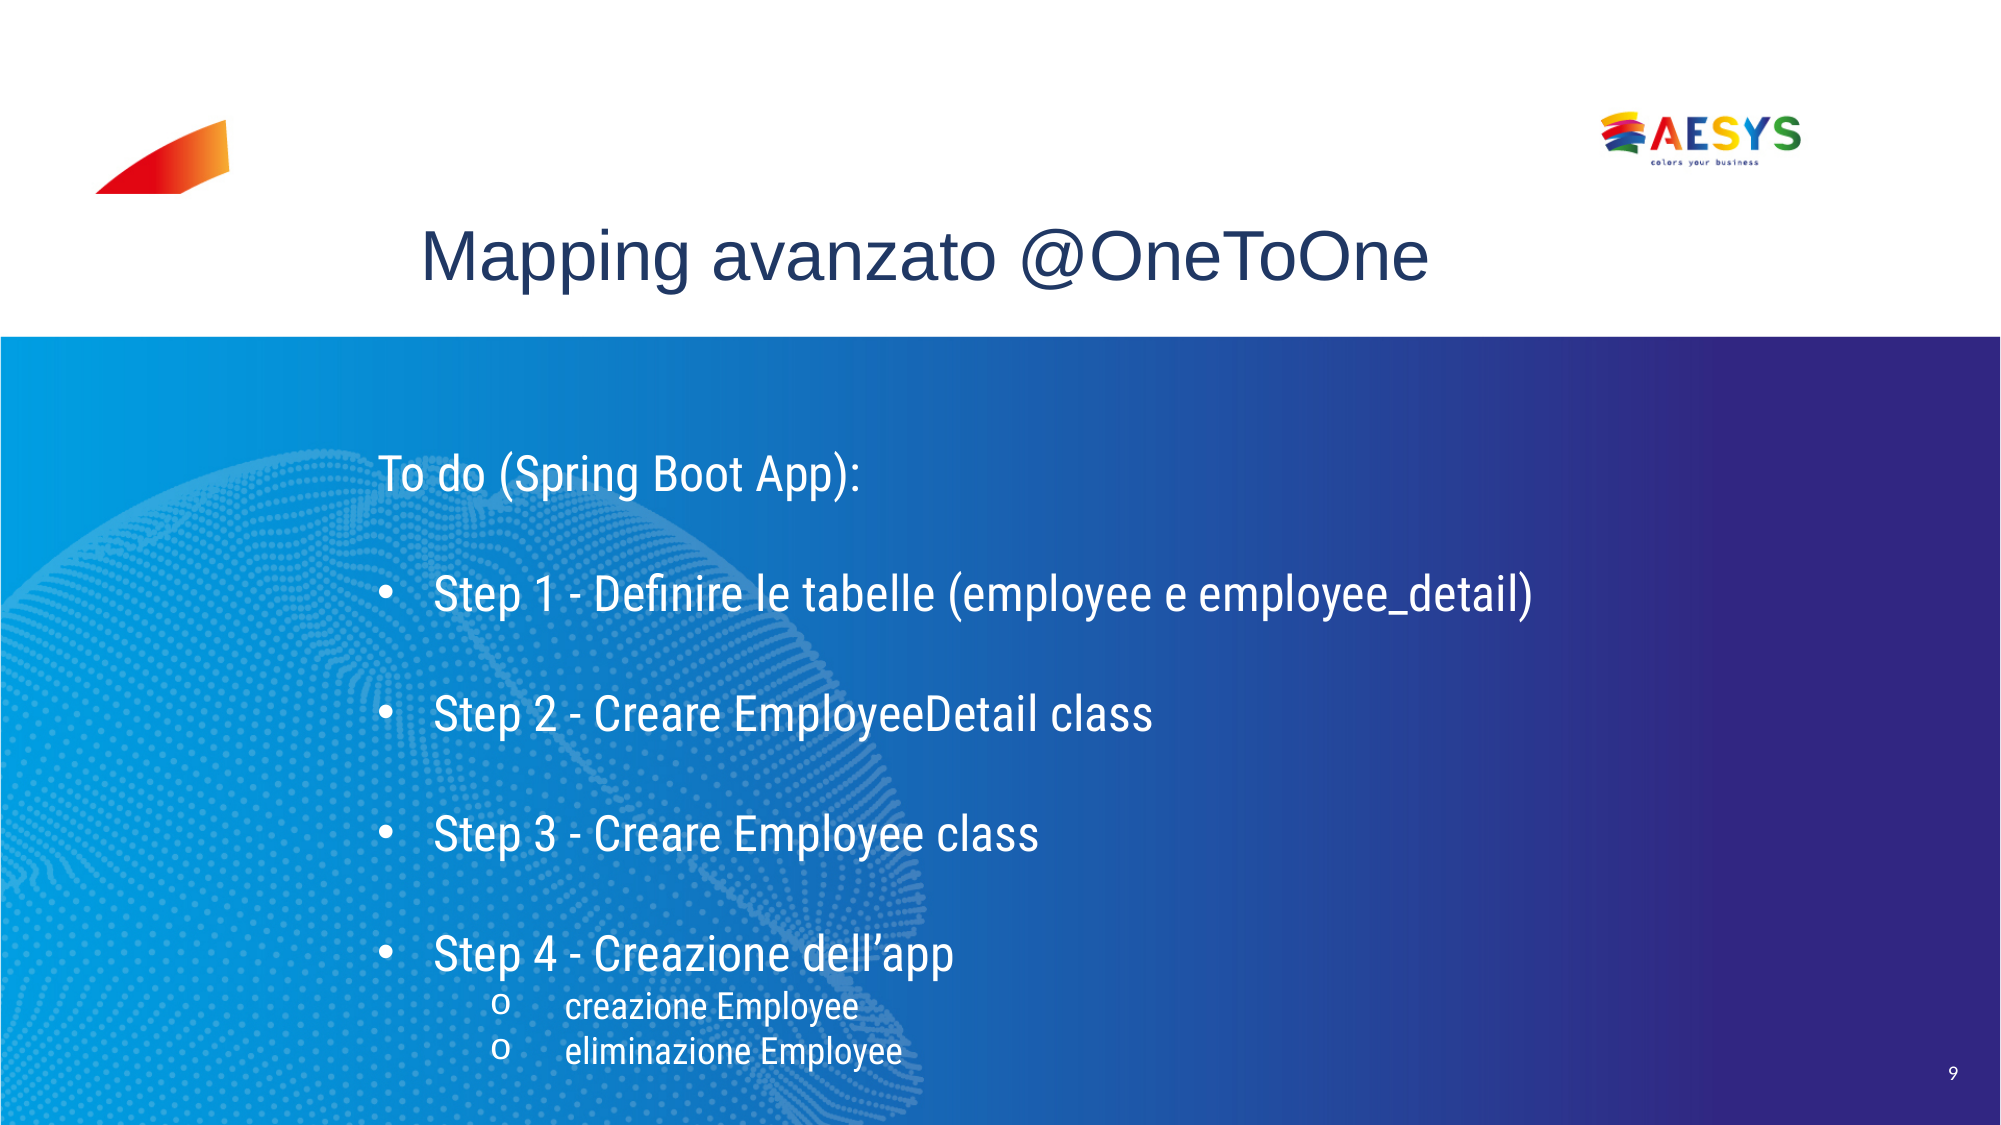

# Mapping avanzato @OneToOne
To do (Spring Boot App):

Step 1 - Definire le tabelle (employee e employee_detail)

Step 2 - Creare EmployeeDetail class

Step 3 - Creare Employee class

Step 4 - Creazione dell’app
creazione Employee
eliminazione Employee

9